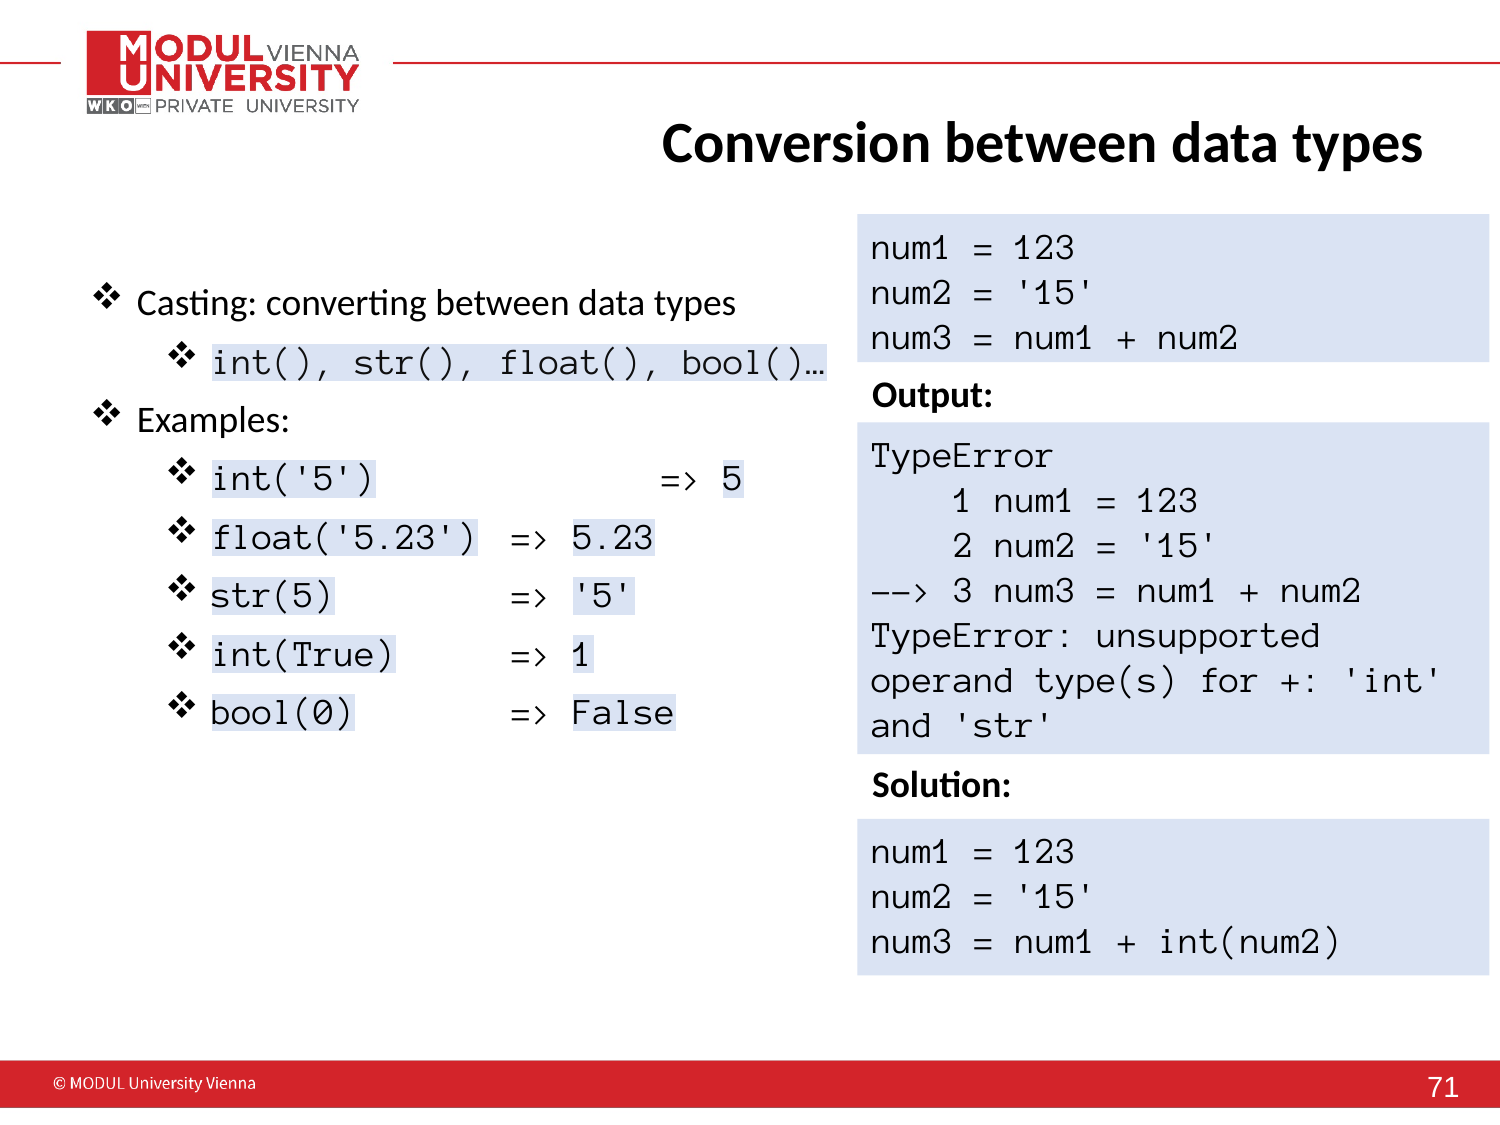

# Conversion between data types
num1 = 123
num2 = '15'
num3 = num1 + num2
Casting: converting between data types
int(), str(), float(), bool()…
Examples:
int('5')		=> 5
float('5.23')	=> 5.23
str(5)		=> '5'
int(True)	=> 1
bool(0)		=> False
Output:
TypeError
    1 num1 = 123
    2 num2 = '15'
--> 3 num3 = num1 + num2
TypeError: unsupported operand type(s) for +: 'int' and 'str'
Solution:
num1 = 123
num2 = '15'
num3 = num1 + int(num2)